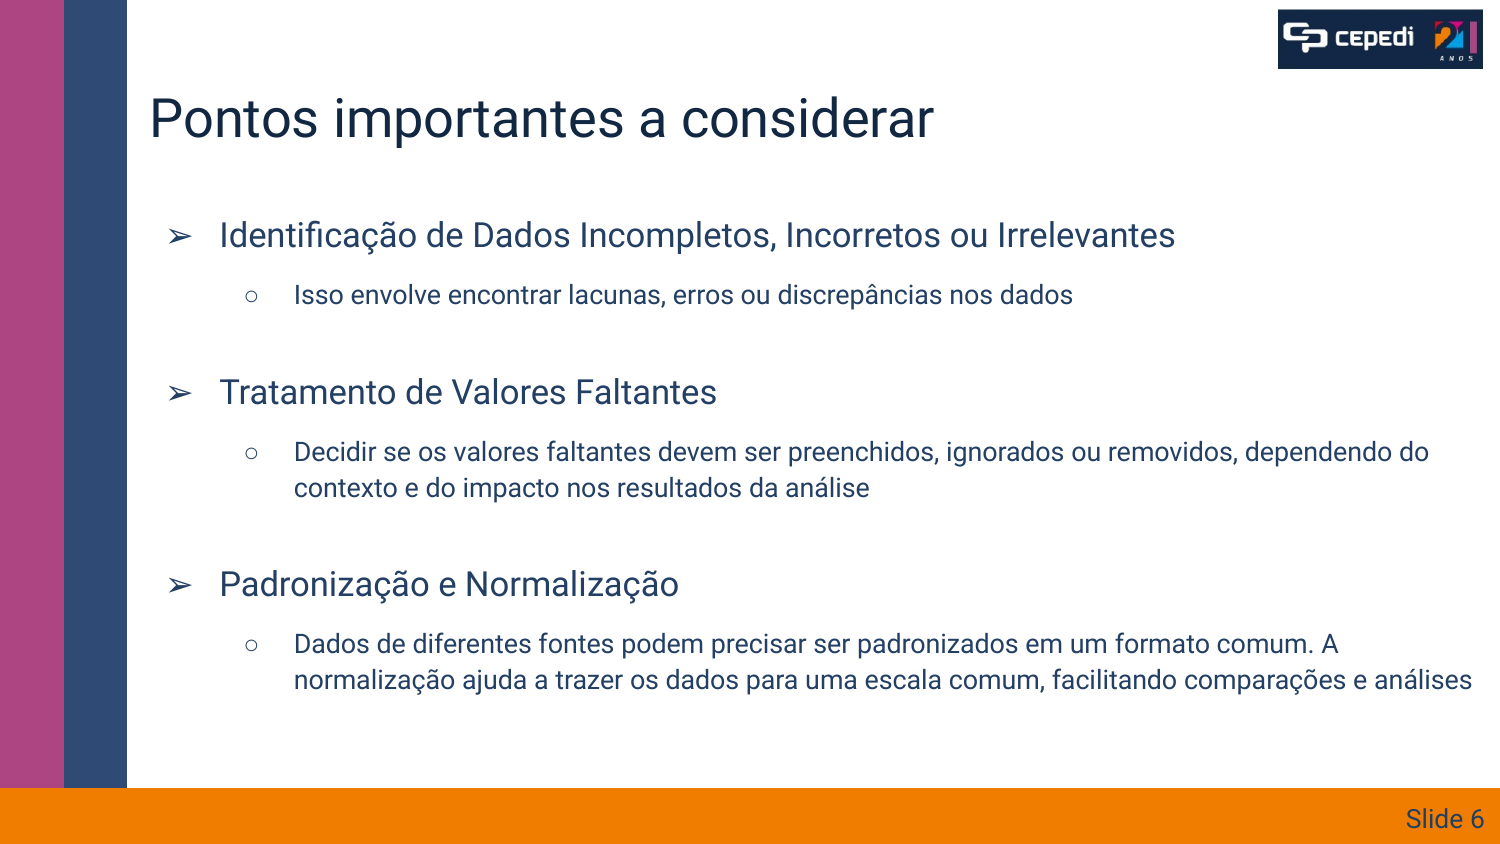

# Pontos importantes a considerar
Identificação de Dados Incompletos, Incorretos ou Irrelevantes
Isso envolve encontrar lacunas, erros ou discrepâncias nos dados
Tratamento de Valores Faltantes
Decidir se os valores faltantes devem ser preenchidos, ignorados ou removidos, dependendo do contexto e do impacto nos resultados da análise
Padronização e Normalização
Dados de diferentes fontes podem precisar ser padronizados em um formato comum. A normalização ajuda a trazer os dados para uma escala comum, facilitando comparações e análises

Slide 6